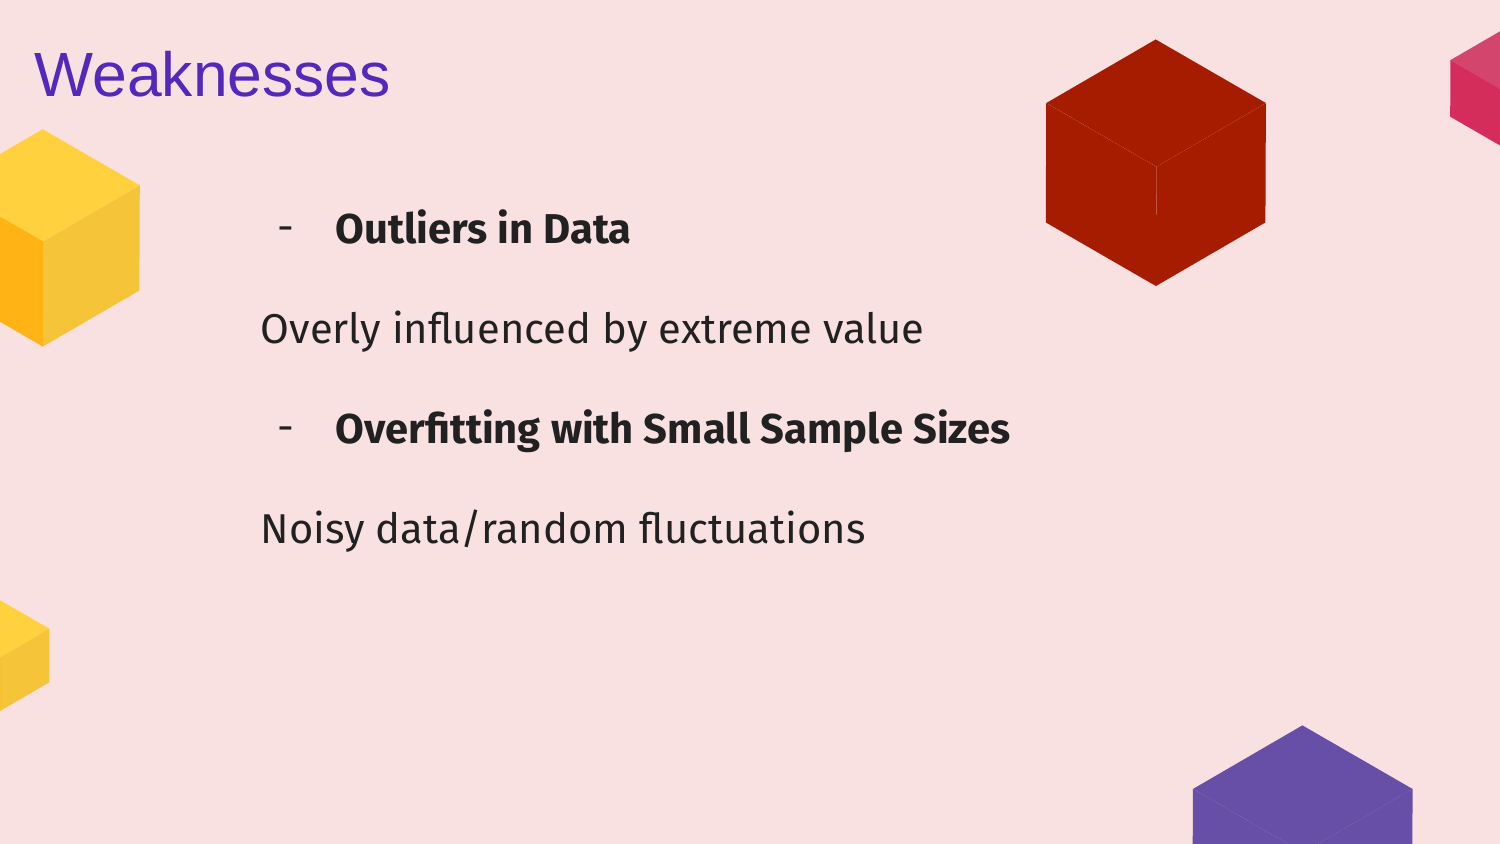

# Weaknesses

Outliers in Data

Overly influenced by extreme value

Overfitting with Small Sample Sizes

Noisy data/random fluctuations